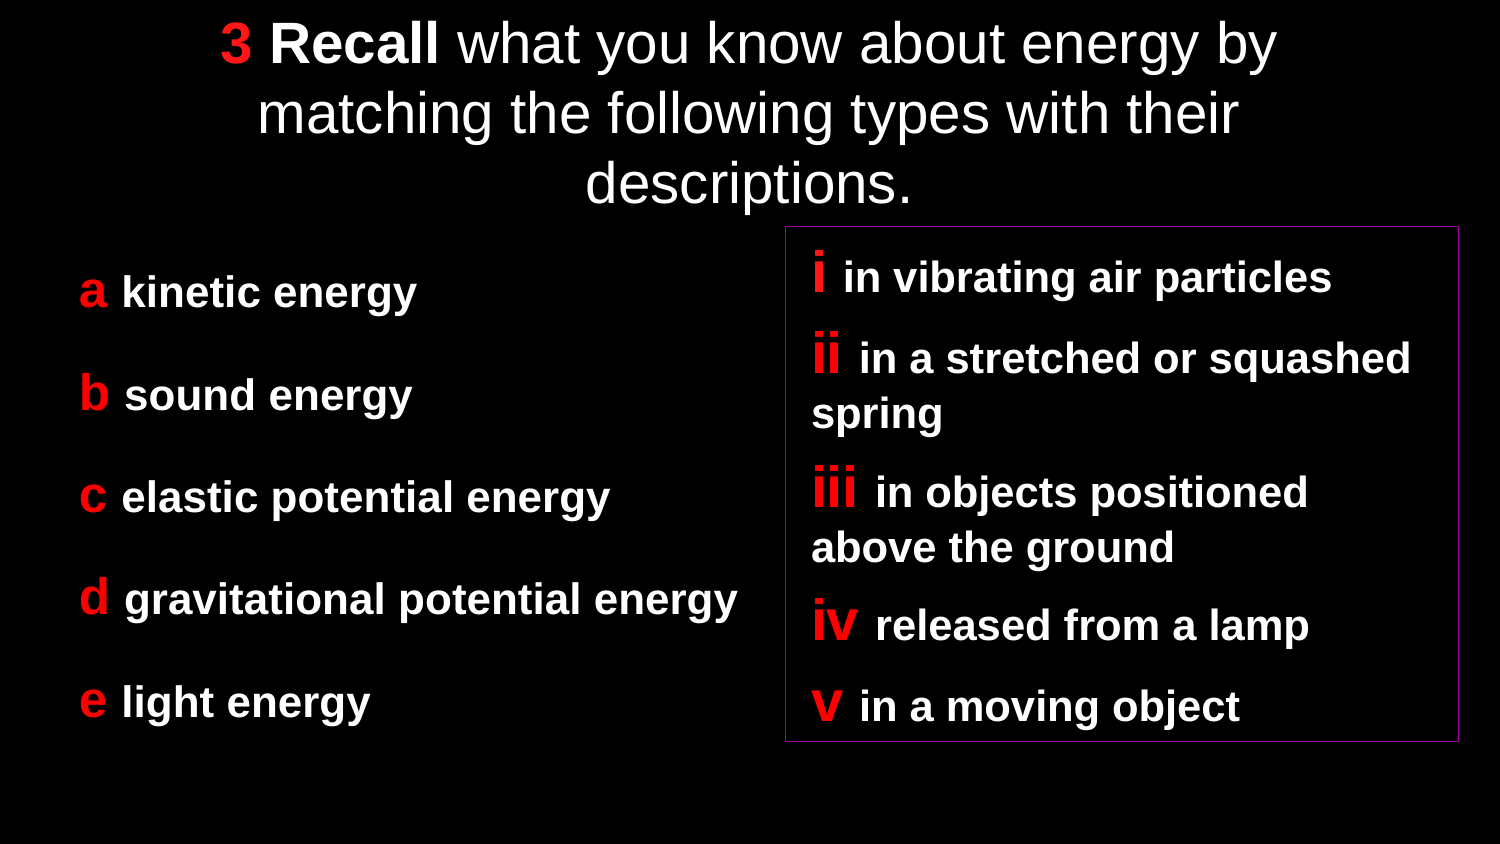

a kinetic energy
b sound energy
c elastic potential energy
d gravitational potential energy
e light energy
i in vibrating air particles
ii in a stretched or squashed spring
iii in objects positioned above the ground
iv released from a lamp
v in a moving object

3 Recall what you know about energy by matching the following types with their descriptions.